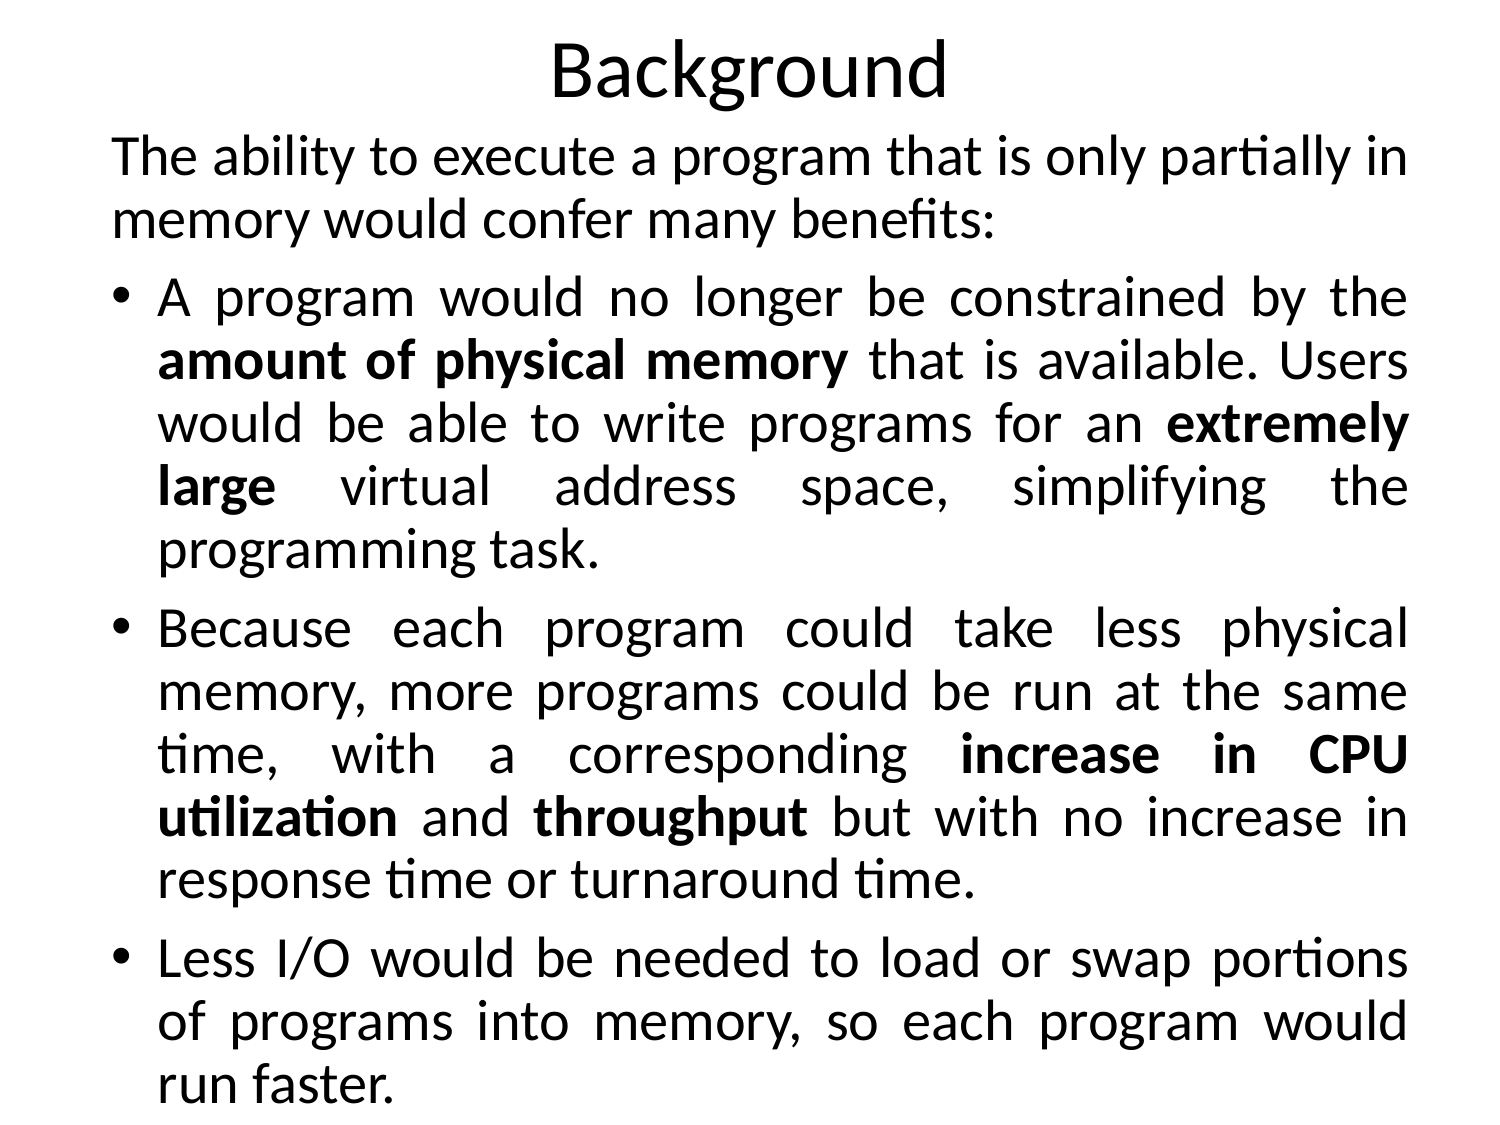

# Background
The ability to execute a program that is only partially in memory would confer many benefits:
A program would no longer be constrained by the amount of physical memory that is available. Users would be able to write programs for an extremely large virtual address space, simplifying the programming task.
Because each program could take less physical memory, more programs could be run at the same time, with a corresponding increase in CPU utilization and throughput but with no increase in response time or turnaround time.
Less I/O would be needed to load or swap portions of programs into memory, so each program would run faster.